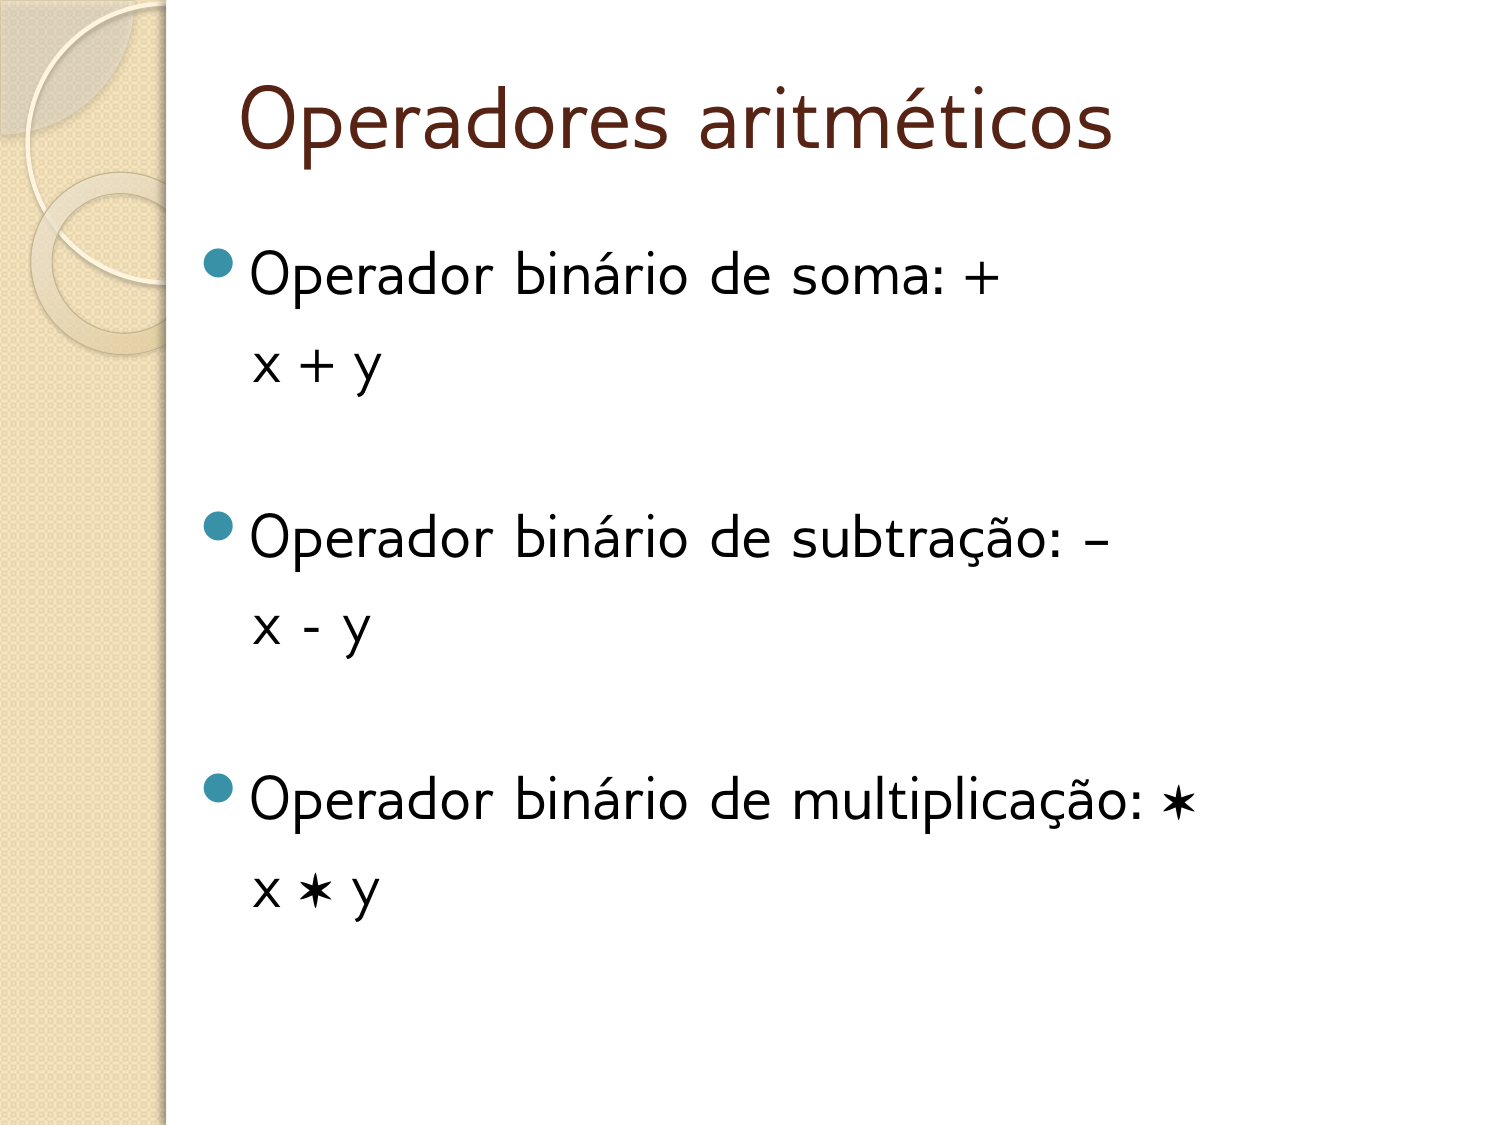

# Operadores aritméticos
Operador binário de soma: +
x + y

Operador binário de subtração: –
x - y

Operador binário de multiplicação: ∗
x ∗ y